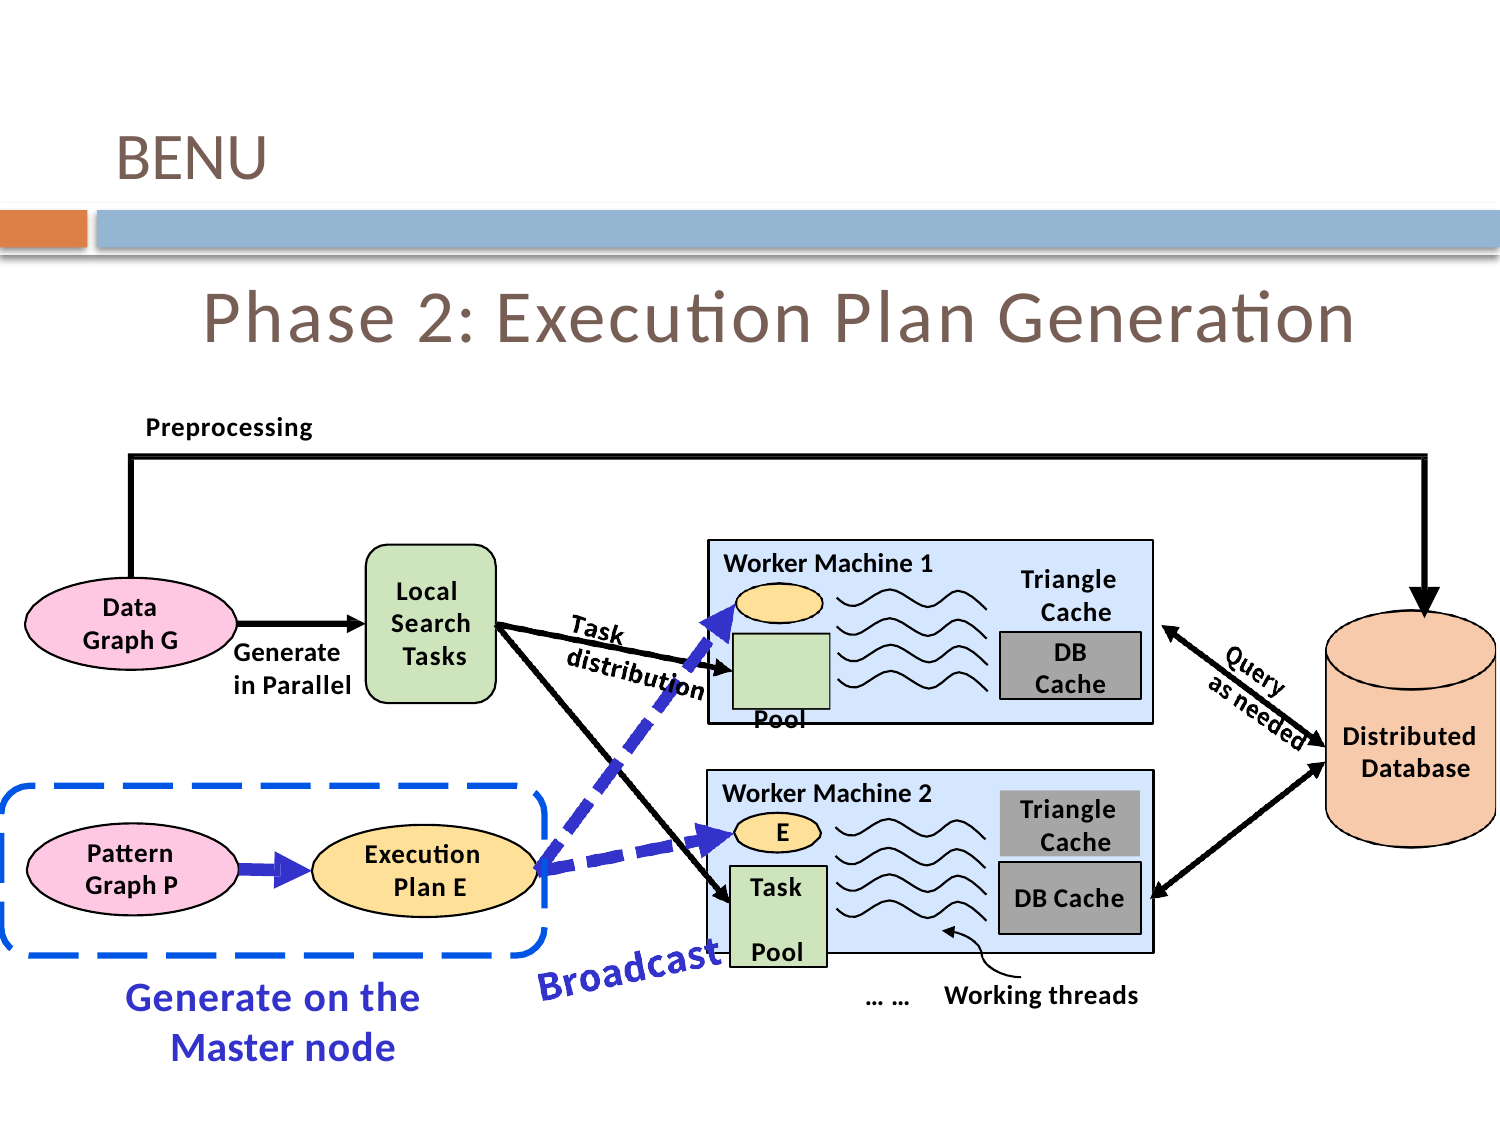

# BENU
Phase 2: Execution Plan Generation
Preprocessing

Worker Machine 1  E
Task  Pool

Triangle  Cache
Local  Search  Tasks

Data  Graph G

DB
Cache
Generate
in Parallel

Preprocessing
Distributed  Database
Worker Machine 2  E

Triangle  Cache

Pattern
Graph P
Execution  Plan E

Task  Pool

DB Cache

Generate on the  Master node
Working threads
……